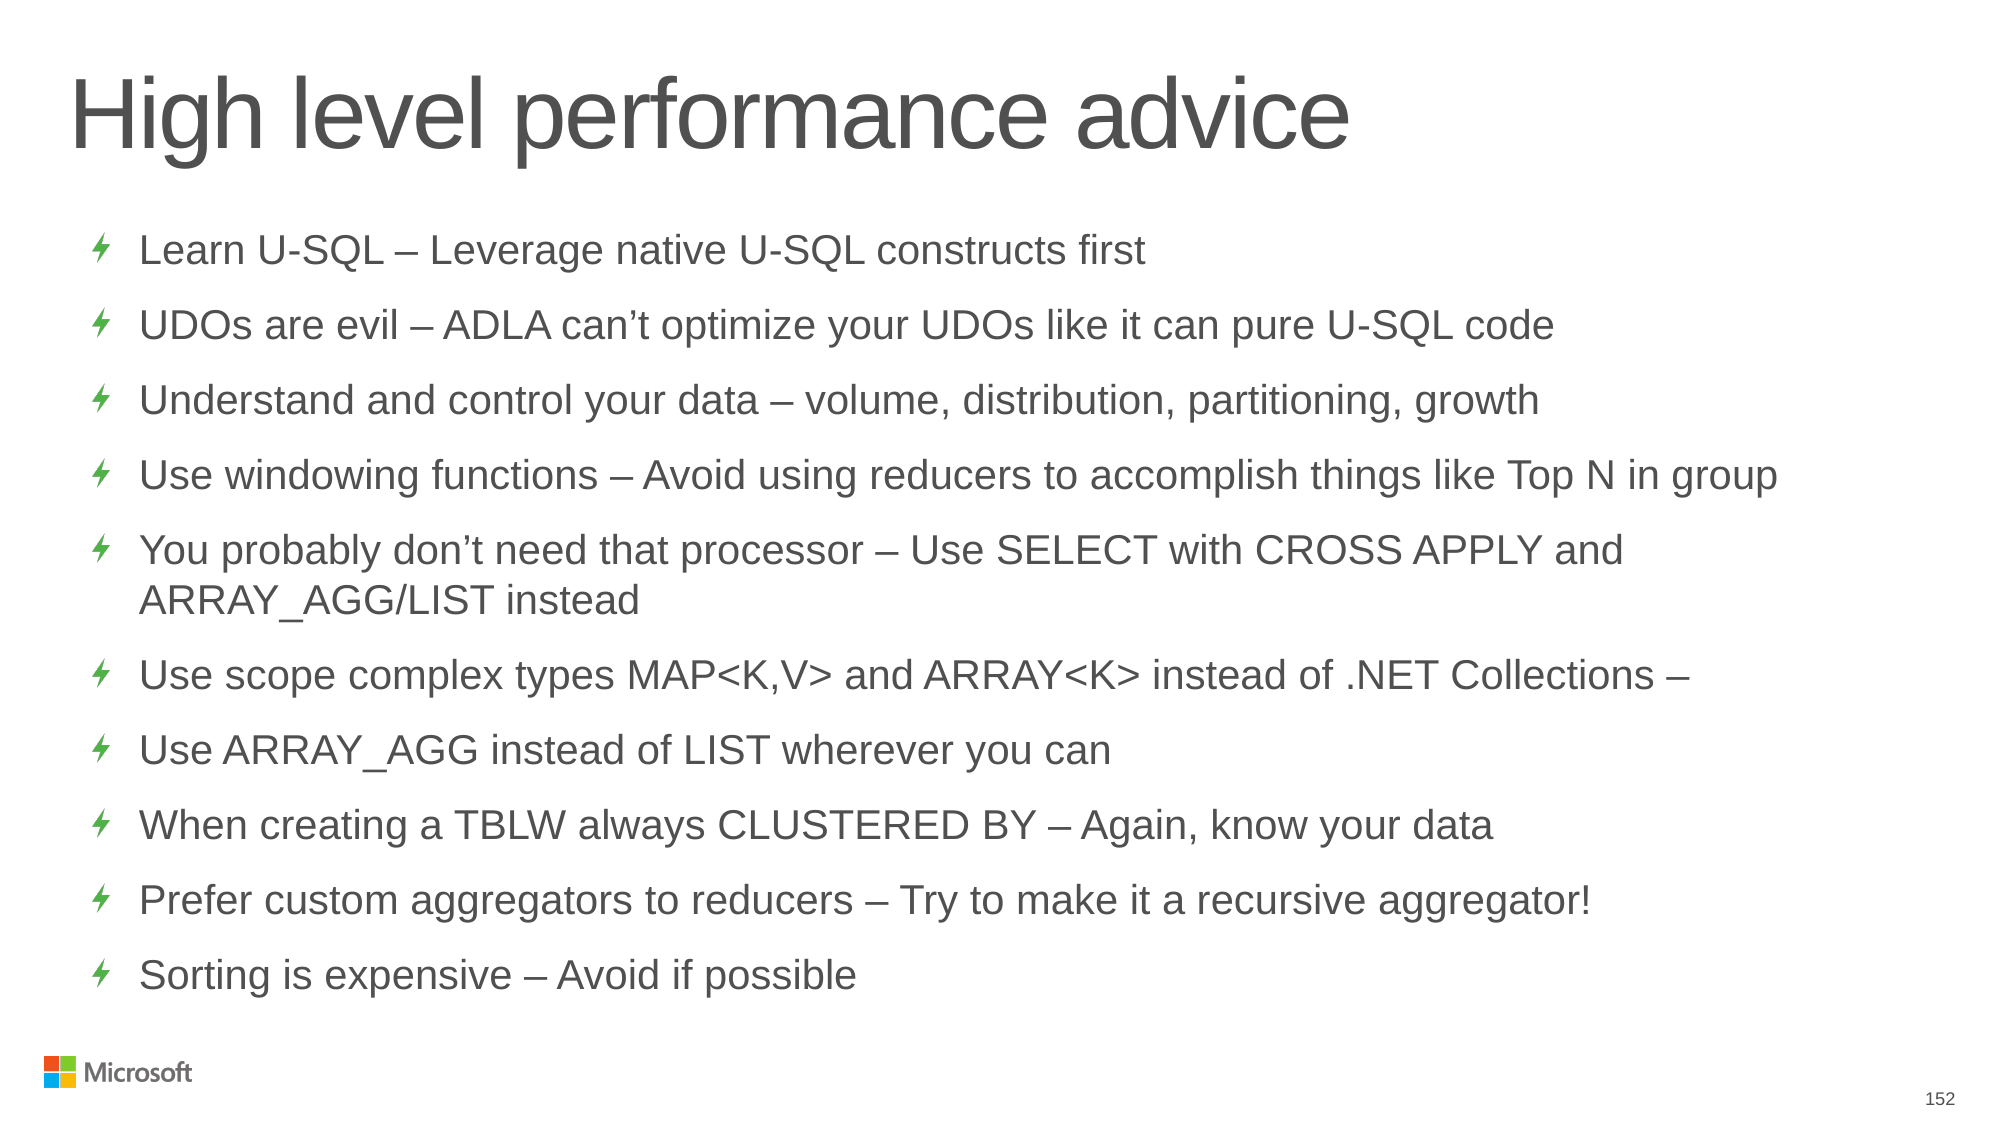

# High level performance advice
Learn U-SQL – Leverage native U-SQL constructs first
UDOs are evil – ADLA can’t optimize your UDOs like it can pure U-SQL code
Understand and control your data – volume, distribution, partitioning, growth
Use windowing functions – Avoid using reducers to accomplish things like Top N in group
You probably don’t need that processor – Use SELECT with CROSS APPLY and ARRAY_AGG/LIST instead
Use scope complex types MAP<K,V> and ARRAY<K> instead of .NET Collections –
Use ARRAY_AGG instead of LIST wherever you can
When creating a TBLW always CLUSTERED BY – Again, know your data
Prefer custom aggregators to reducers – Try to make it a recursive aggregator!
Sorting is expensive – Avoid if possible
152